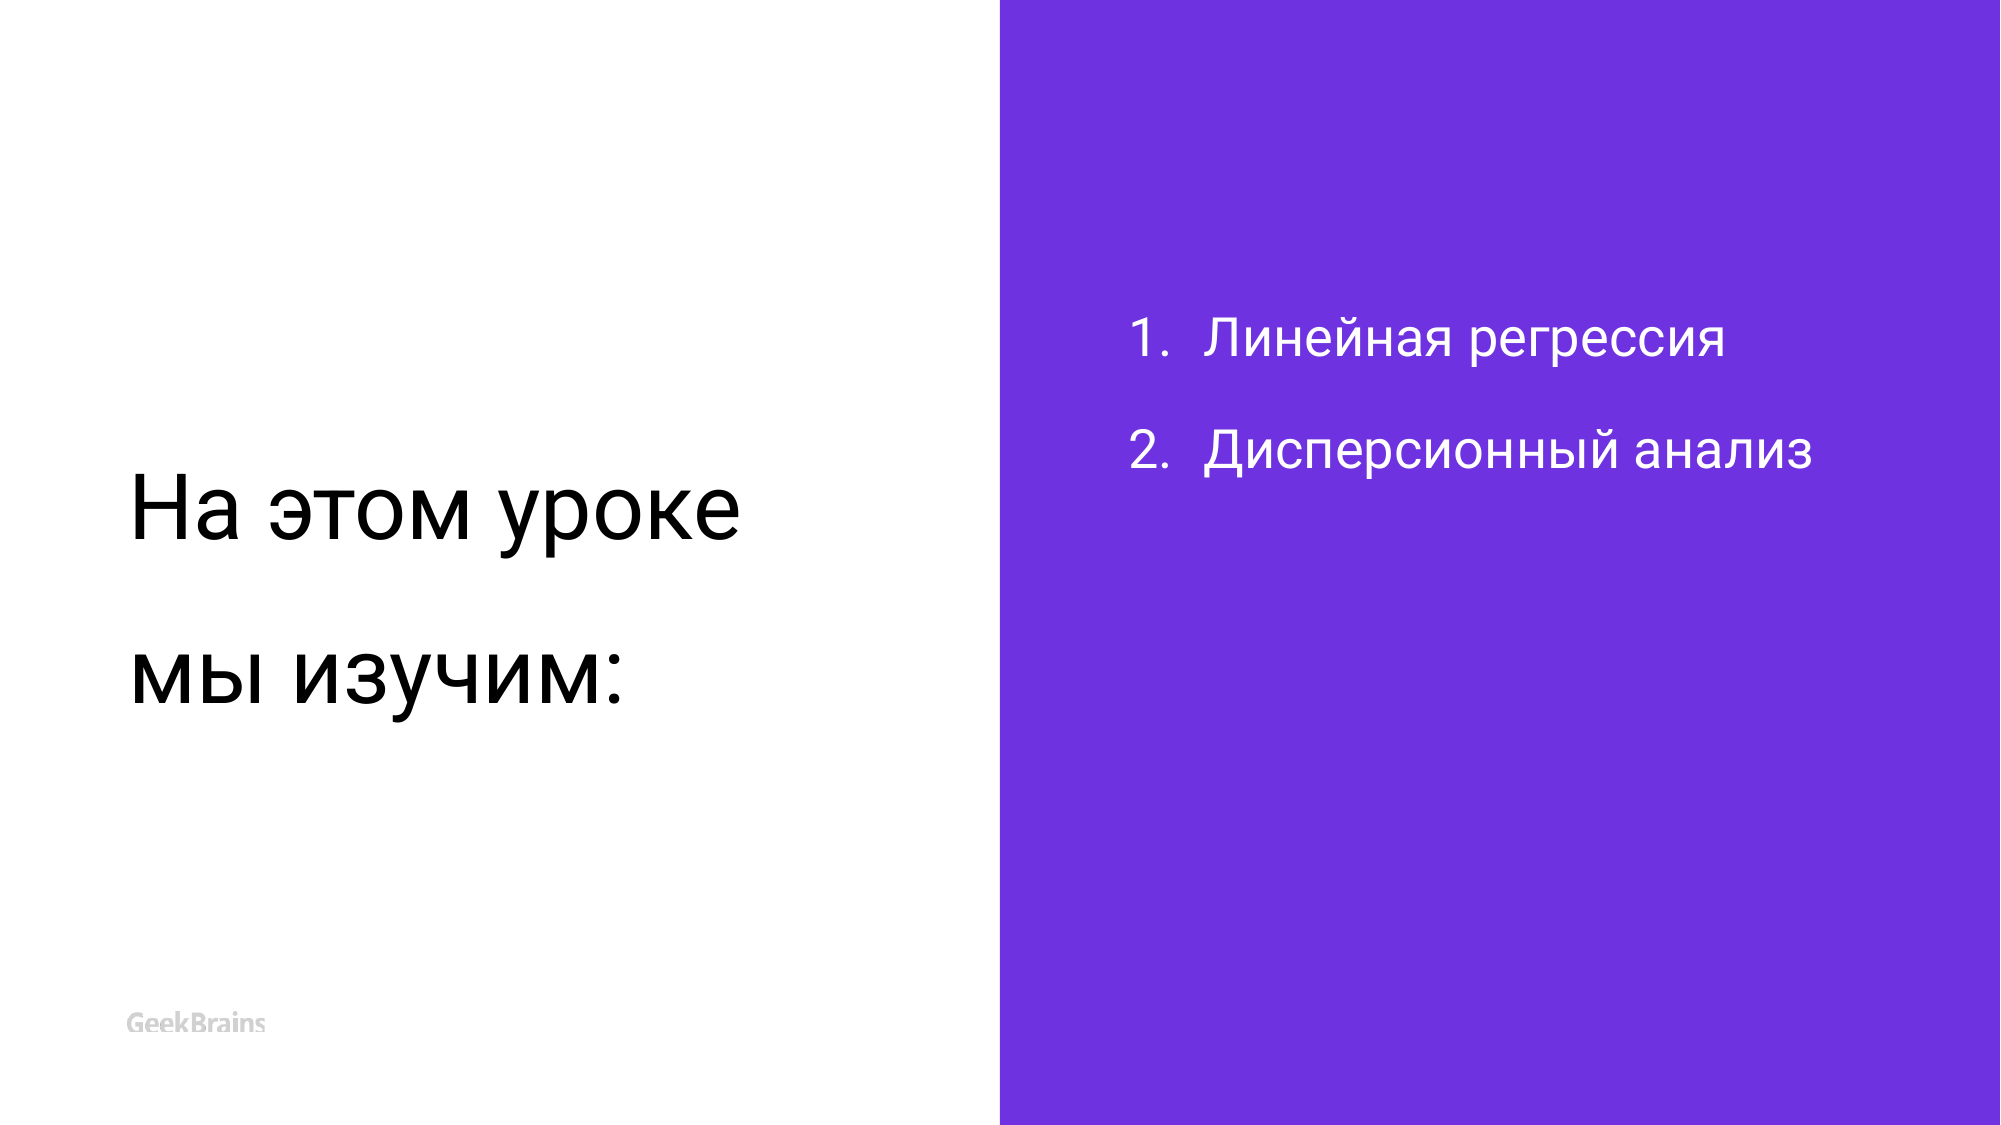

# На этом уроке мы изучим:

Линейная регрессия
Дисперсионный анализ